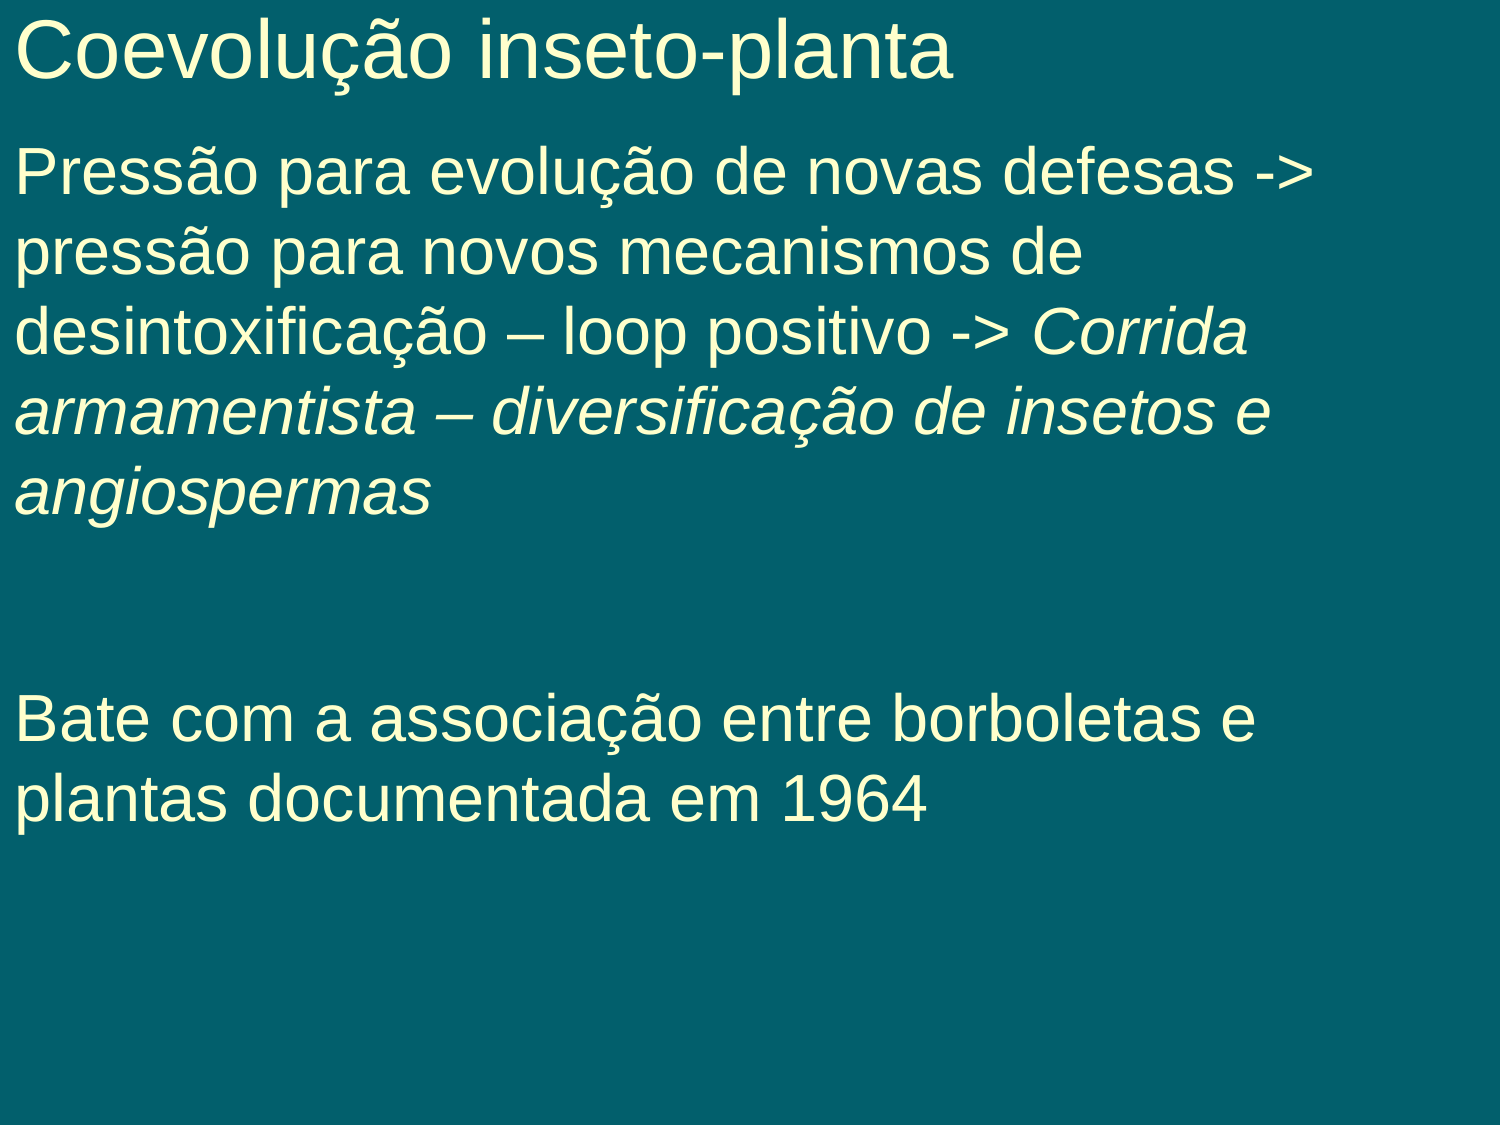

Coevolução inseto-planta
Pressão para evolução de novas defesas -> pressão para novos mecanismos de desintoxificação – loop positivo -> Corrida armamentista – diversificação de insetos e angiospermas

Bate com a associação entre borboletas e plantas documentada em 1964